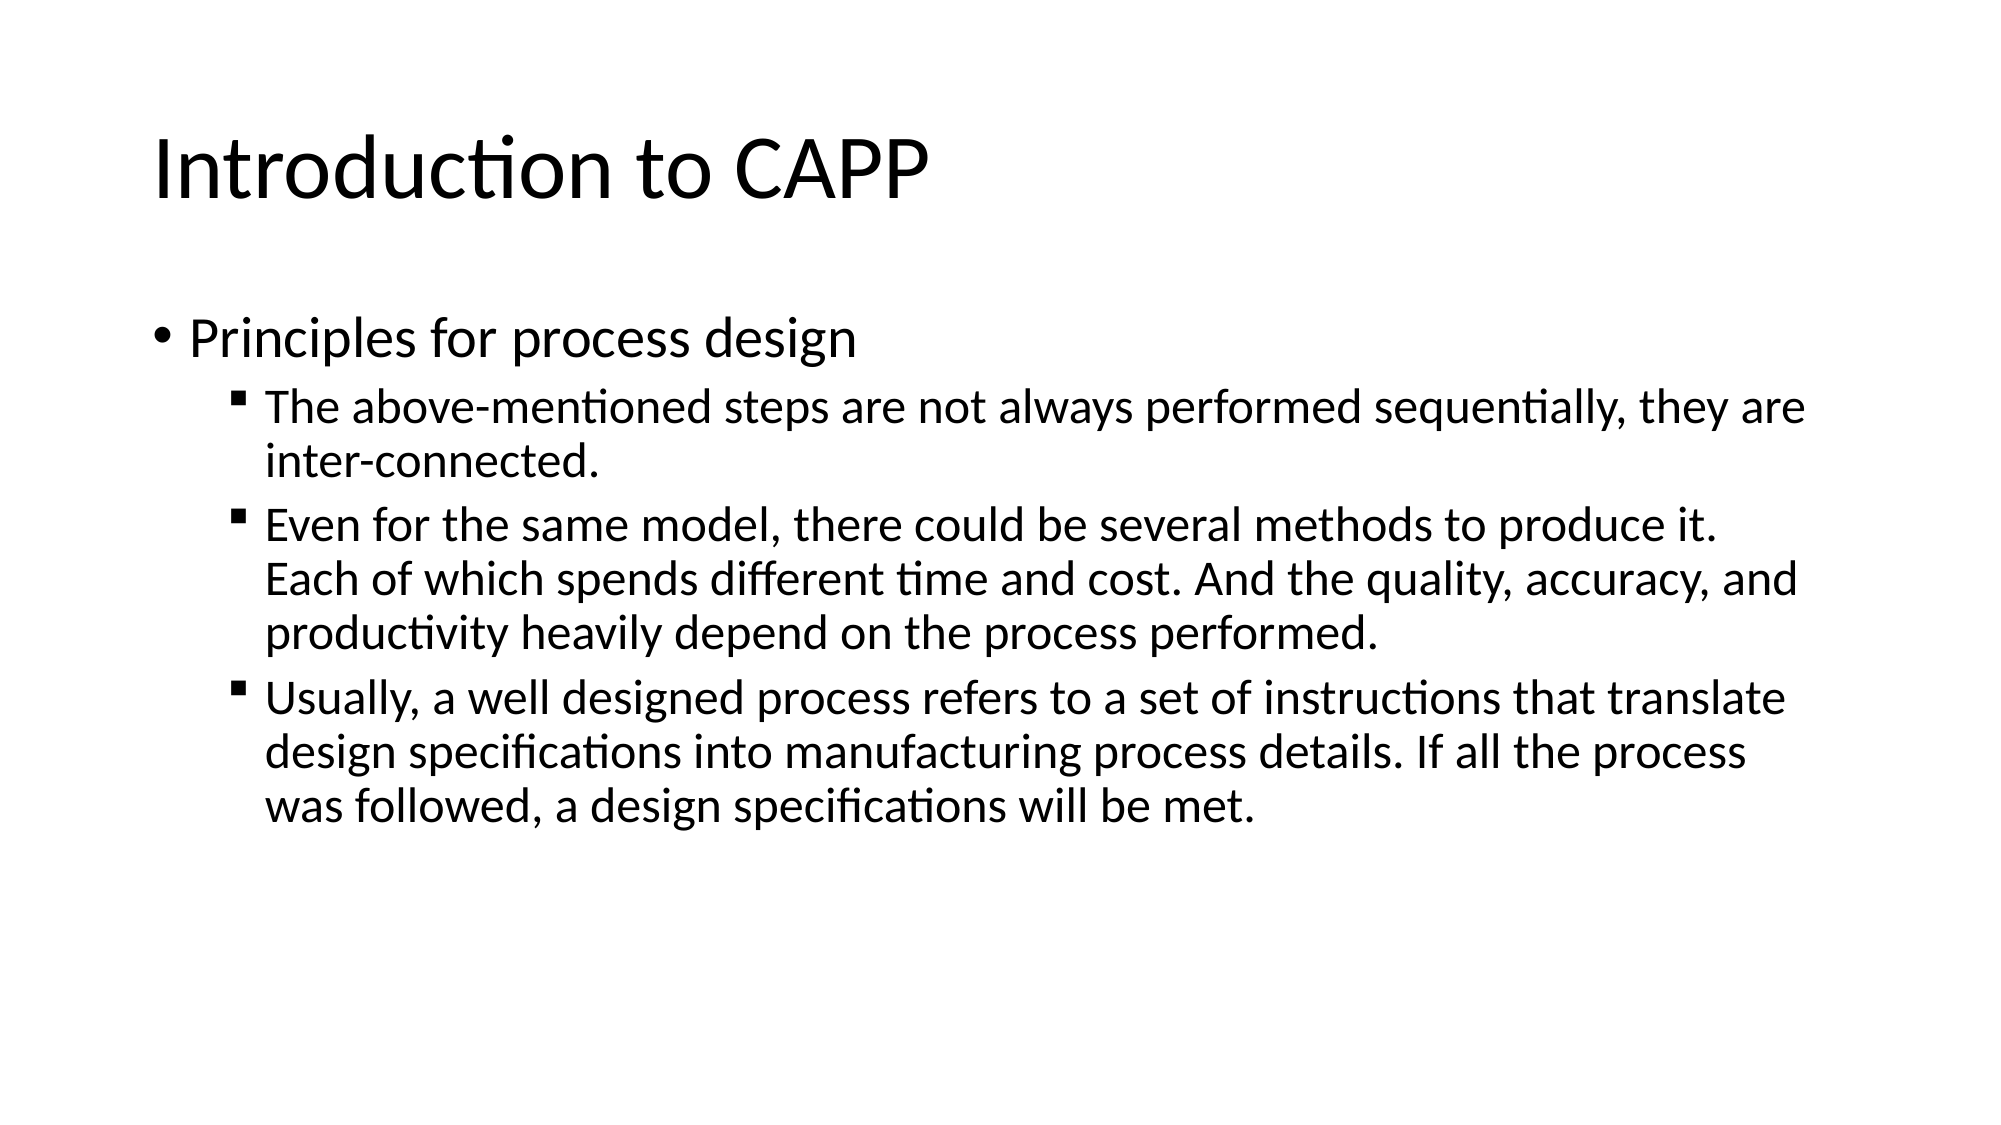

# Introduction to CAPP
Principles for process design
The above-mentioned steps are not always performed sequentially, they are inter-connected.
Even for the same model, there could be several methods to produce it. Each of which spends different time and cost. And the quality, accuracy, and productivity heavily depend on the process performed.
Usually, a well designed process refers to a set of instructions that translate design specifications into manufacturing process details. If all the process was followed, a design specifications will be met.